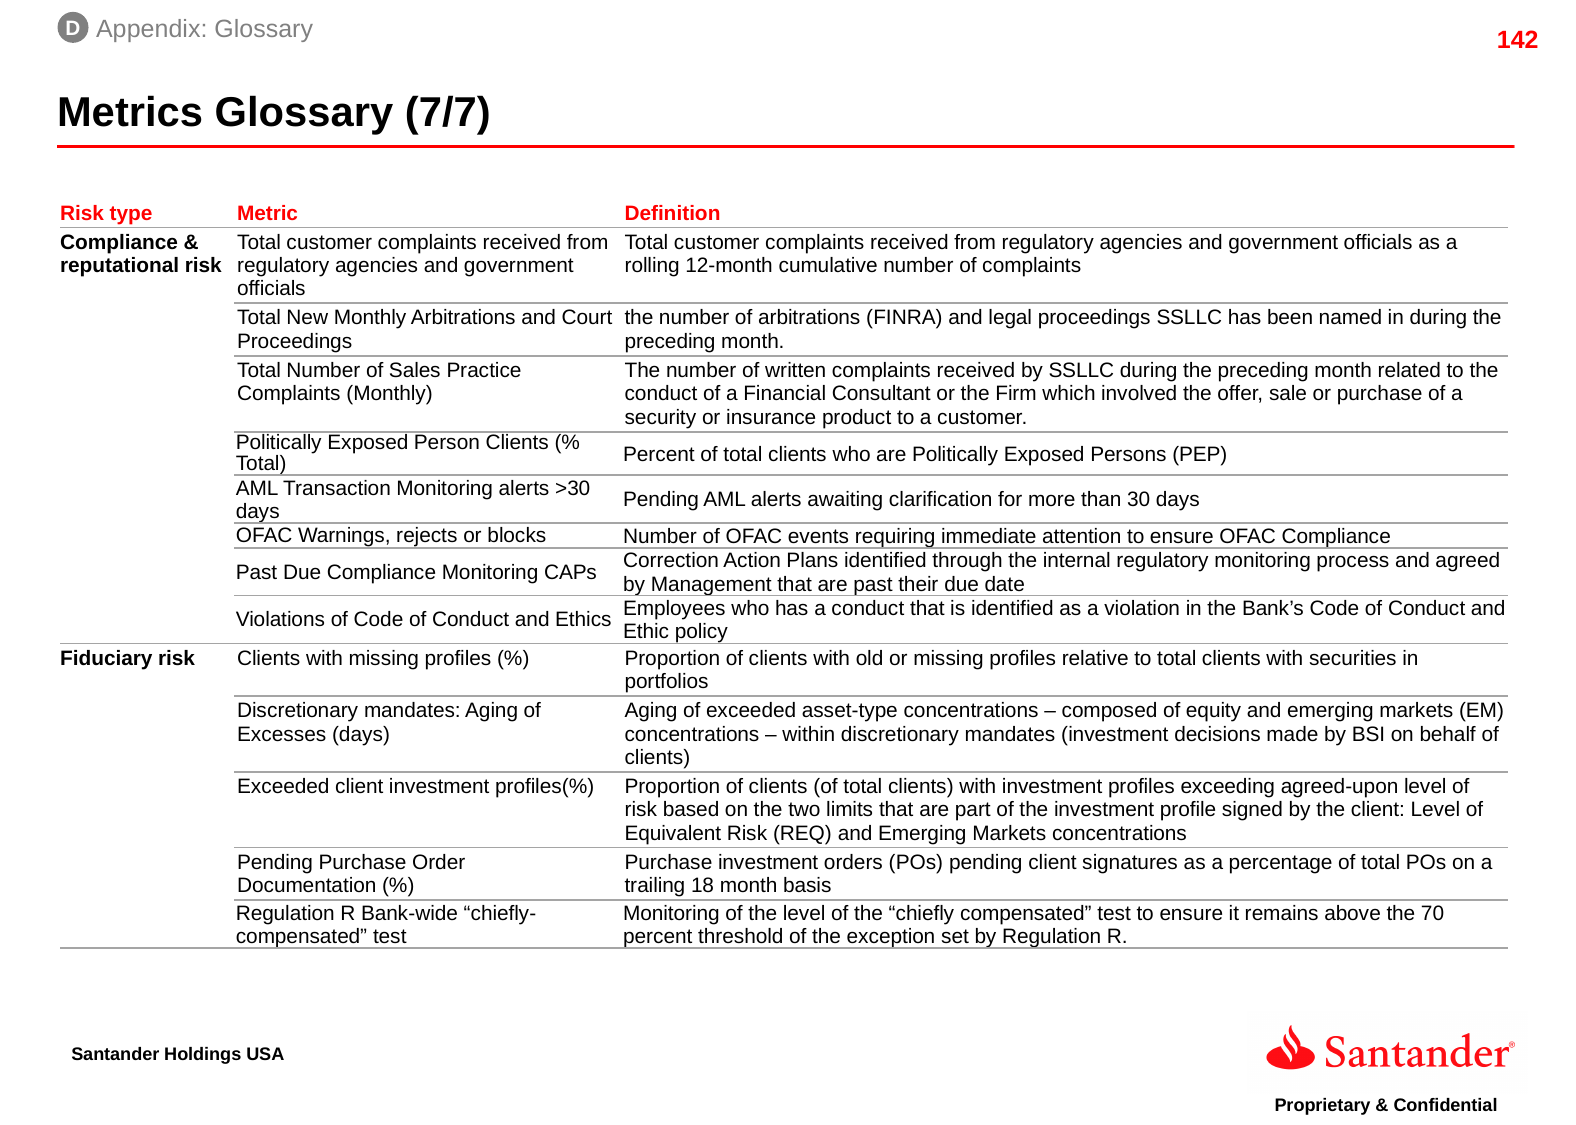

D
Appendix: Glossary
Metrics Glossary (7/7)
| Risk type | Metric | Definition |
| --- | --- | --- |
| Compliance & reputational risk | Total customer complaints received from regulatory agencies and government officials | Total customer complaints received from regulatory agencies and government officials as a rolling 12-month cumulative number of complaints |
|  | Total New Monthly Arbitrations and Court Proceedings | the number of arbitrations (FINRA) and legal proceedings SSLLC has been named in during the preceding month. |
|  | Total Number of Sales Practice Complaints (Monthly) | The number of written complaints received by SSLLC during the preceding month related to the conduct of a Financial Consultant or the Firm which involved the offer, sale or purchase of a security or insurance product to a customer. |
|  | Politically Exposed Person Clients (% Total) | Percent of total clients who are Politically Exposed Persons (PEP) |
|  | AML Transaction Monitoring alerts >30 days | Pending AML alerts awaiting clarification for more than 30 days |
|  | OFAC Warnings, rejects or blocks | Number of OFAC events requiring immediate attention to ensure OFAC Compliance |
|  | Past Due Compliance Monitoring CAPs | Correction Action Plans identified through the internal regulatory monitoring process and agreed by Management that are past their due date |
|  | Violations of Code of Conduct and Ethics | Employees who has a conduct that is identified as a violation in the Bank’s Code of Conduct and Ethic policy |
| Fiduciary risk | Clients with missing profiles (%) | Proportion of clients with old or missing profiles relative to total clients with securities in portfolios |
|  | Discretionary mandates: Aging of Excesses (days) | Aging of exceeded asset-type concentrations – composed of equity and emerging markets (EM) concentrations – within discretionary mandates (investment decisions made by BSI on behalf of clients) |
|  | Exceeded client investment profiles(%) | Proportion of clients (of total clients) with investment profiles exceeding agreed-upon level of risk based on the two limits that are part of the investment profile signed by the client: Level of Equivalent Risk (REQ) and Emerging Markets concentrations |
|  | Pending Purchase Order Documentation (%) | Purchase investment orders (POs) pending client signatures as a percentage of total POs on a trailing 18 month basis |
|  | Regulation R Bank-wide “chiefly-compensated” test | Monitoring of the level of the “chiefly compensated” test to ensure it remains above the 70 percent threshold of the exception set by Regulation R. |